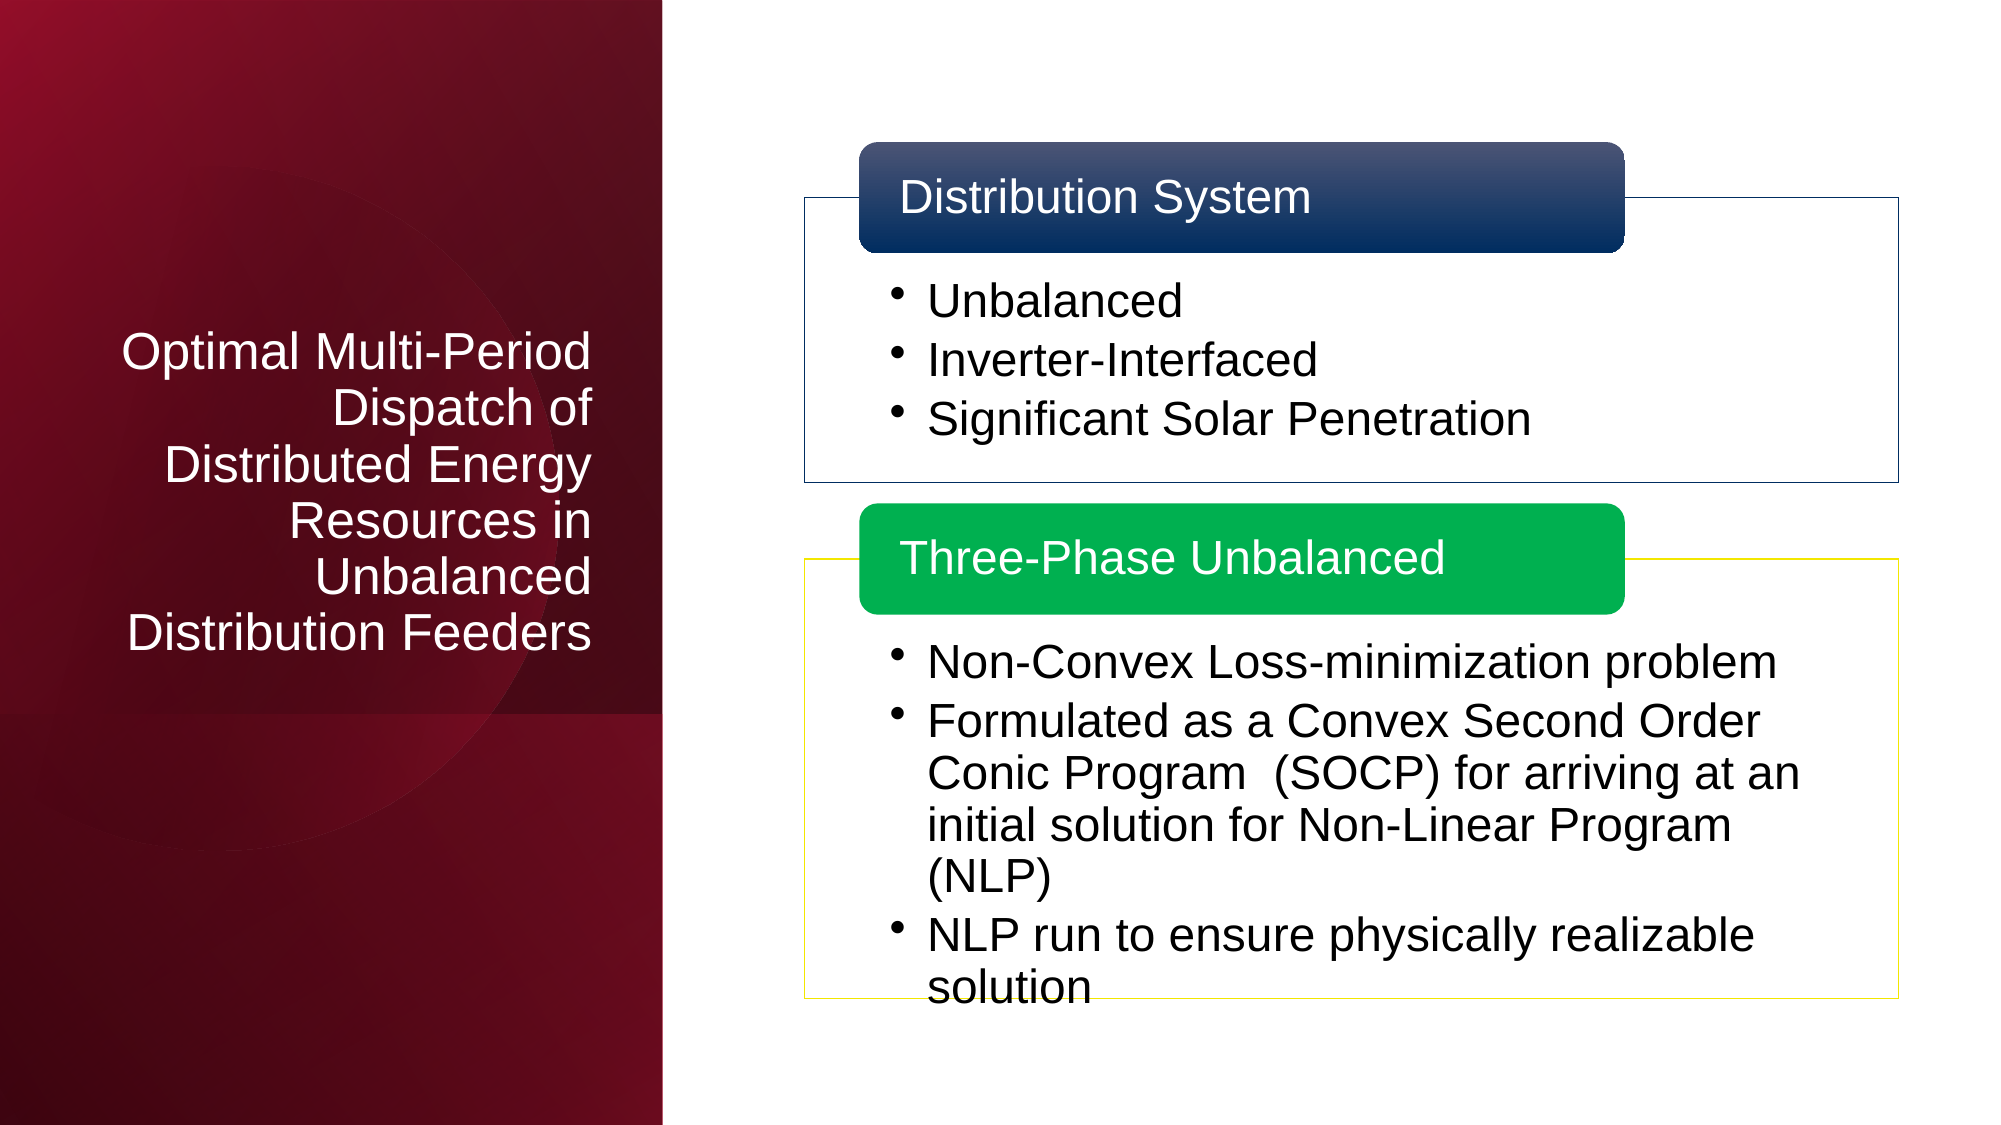

Unbalanced
Inverter-Interfaced
Significant Solar Penetration
Distribution System
Non-Convex Loss-minimization problem
Formulated as a Convex Second Order Conic Program  (SOCP) for arriving at an initial solution for Non-Linear Program (NLP)
NLP run to ensure physically realizable solution
Three-Phase Unbalanced

# Optimal Multi-Period Dispatch of Distributed Energy Resources in Unbalanced Distribution Feeders